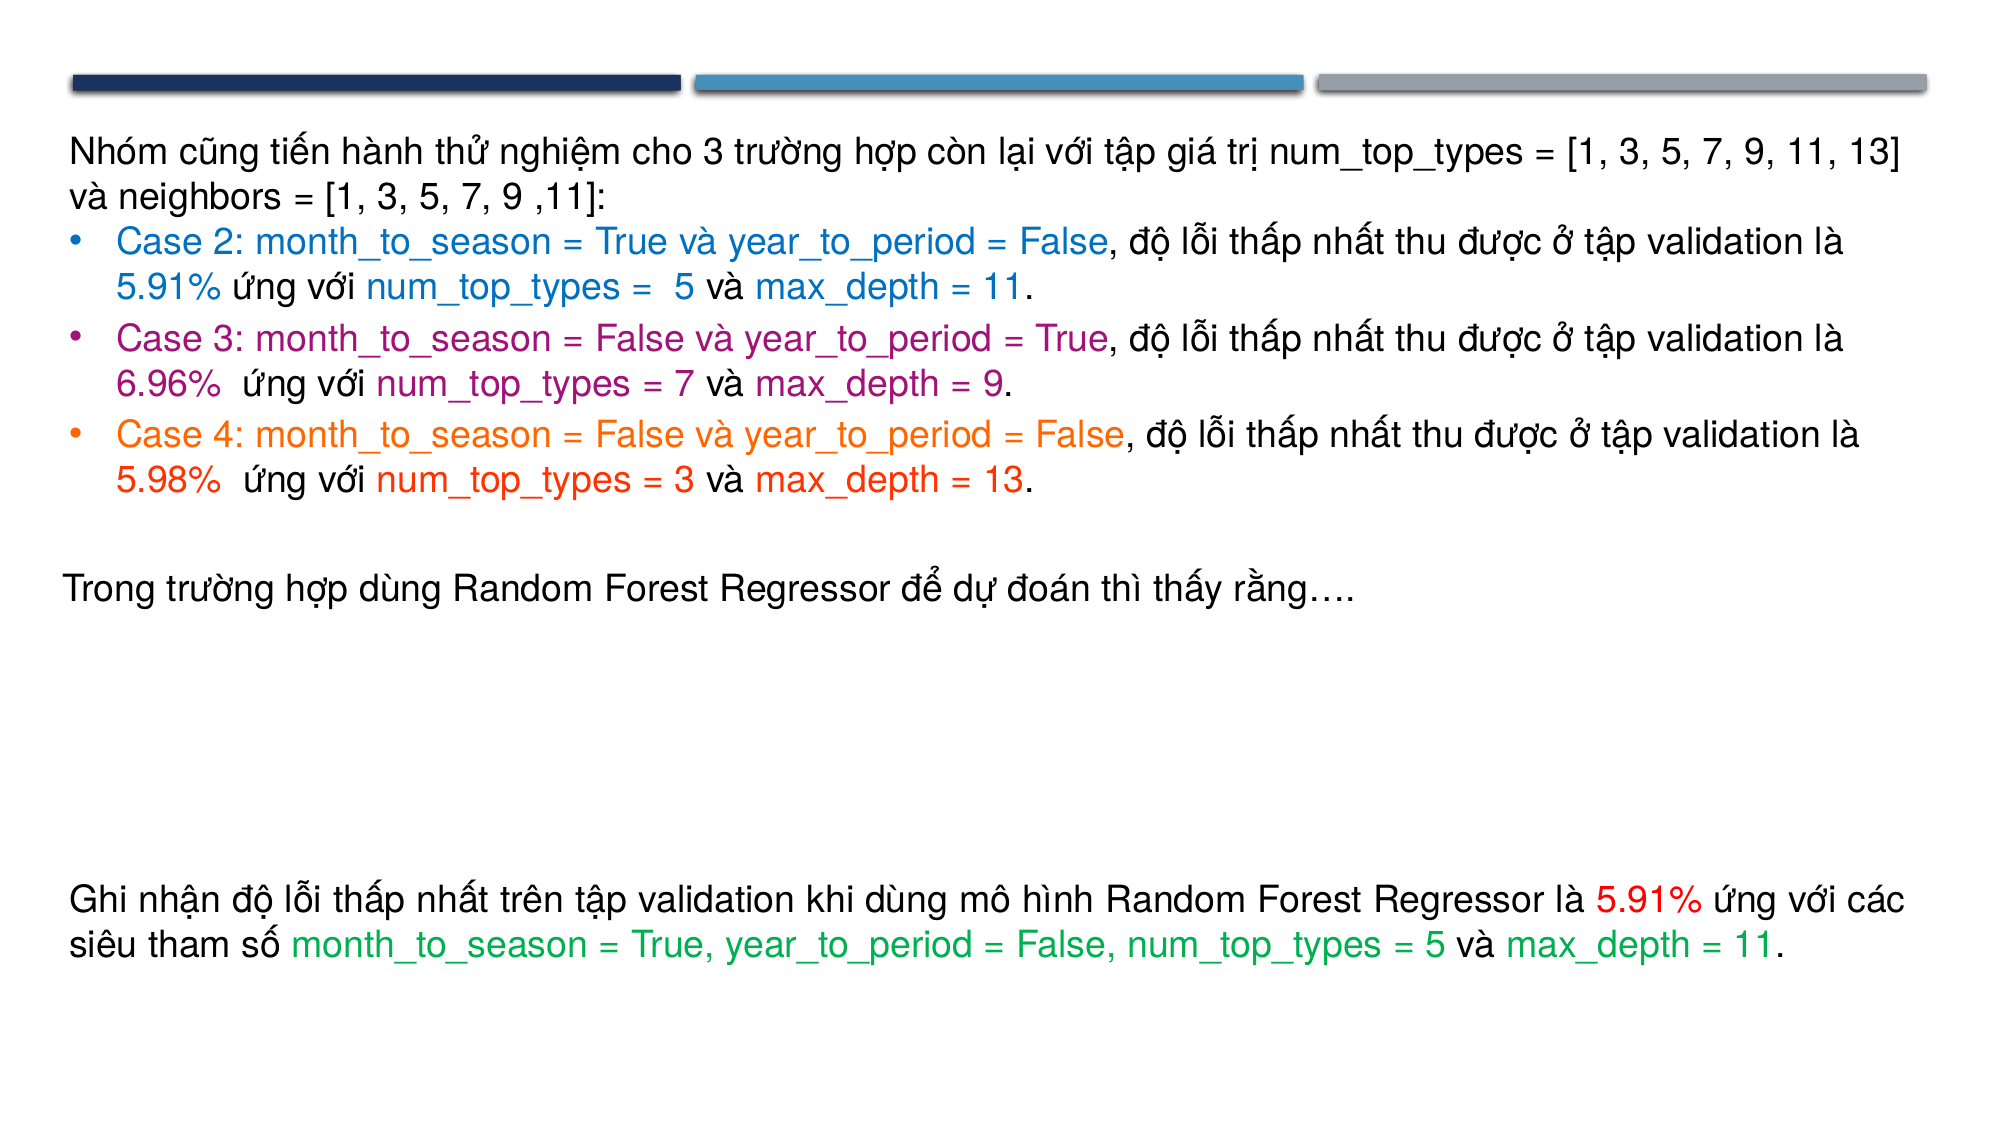

Nhóm cũng tiến hành thử nghiệm cho 3 trường hợp còn lại với tập giá trị num_top_types = [1, 3, 5, 7, 9, 11, 13] và neighbors = [1, 3, 5, 7, 9 ,11]:
Case 2: month_to_season = True và year_to_period = False, độ lỗi thấp nhất thu được ở tập validation là 5.91% ứng với num_top_types =  5 và max_depth = 11.
Case 3: month_to_season = False và year_to_period = True, độ lỗi thấp nhất thu được ở tập validation là 6.96%  ứng với num_top_types = 7 và max_depth = 9.
Case 4: month_to_season = False và year_to_period = False, độ lỗi thấp nhất thu được ở tập validation là 5.98%  ứng với num_top_types = 3 và max_depth = 13.

Trong trường hợp dùng Random Forest Regressor để dự đoán thì thấy rằng….
Ghi nhận độ lỗi thấp nhất trên tập validation khi dùng mô hình Random Forest Regressor là 5.91% ứng với các siêu tham số month_to_season = True, year_to_period = False, num_top_types = 5 và max_depth = 11.
24